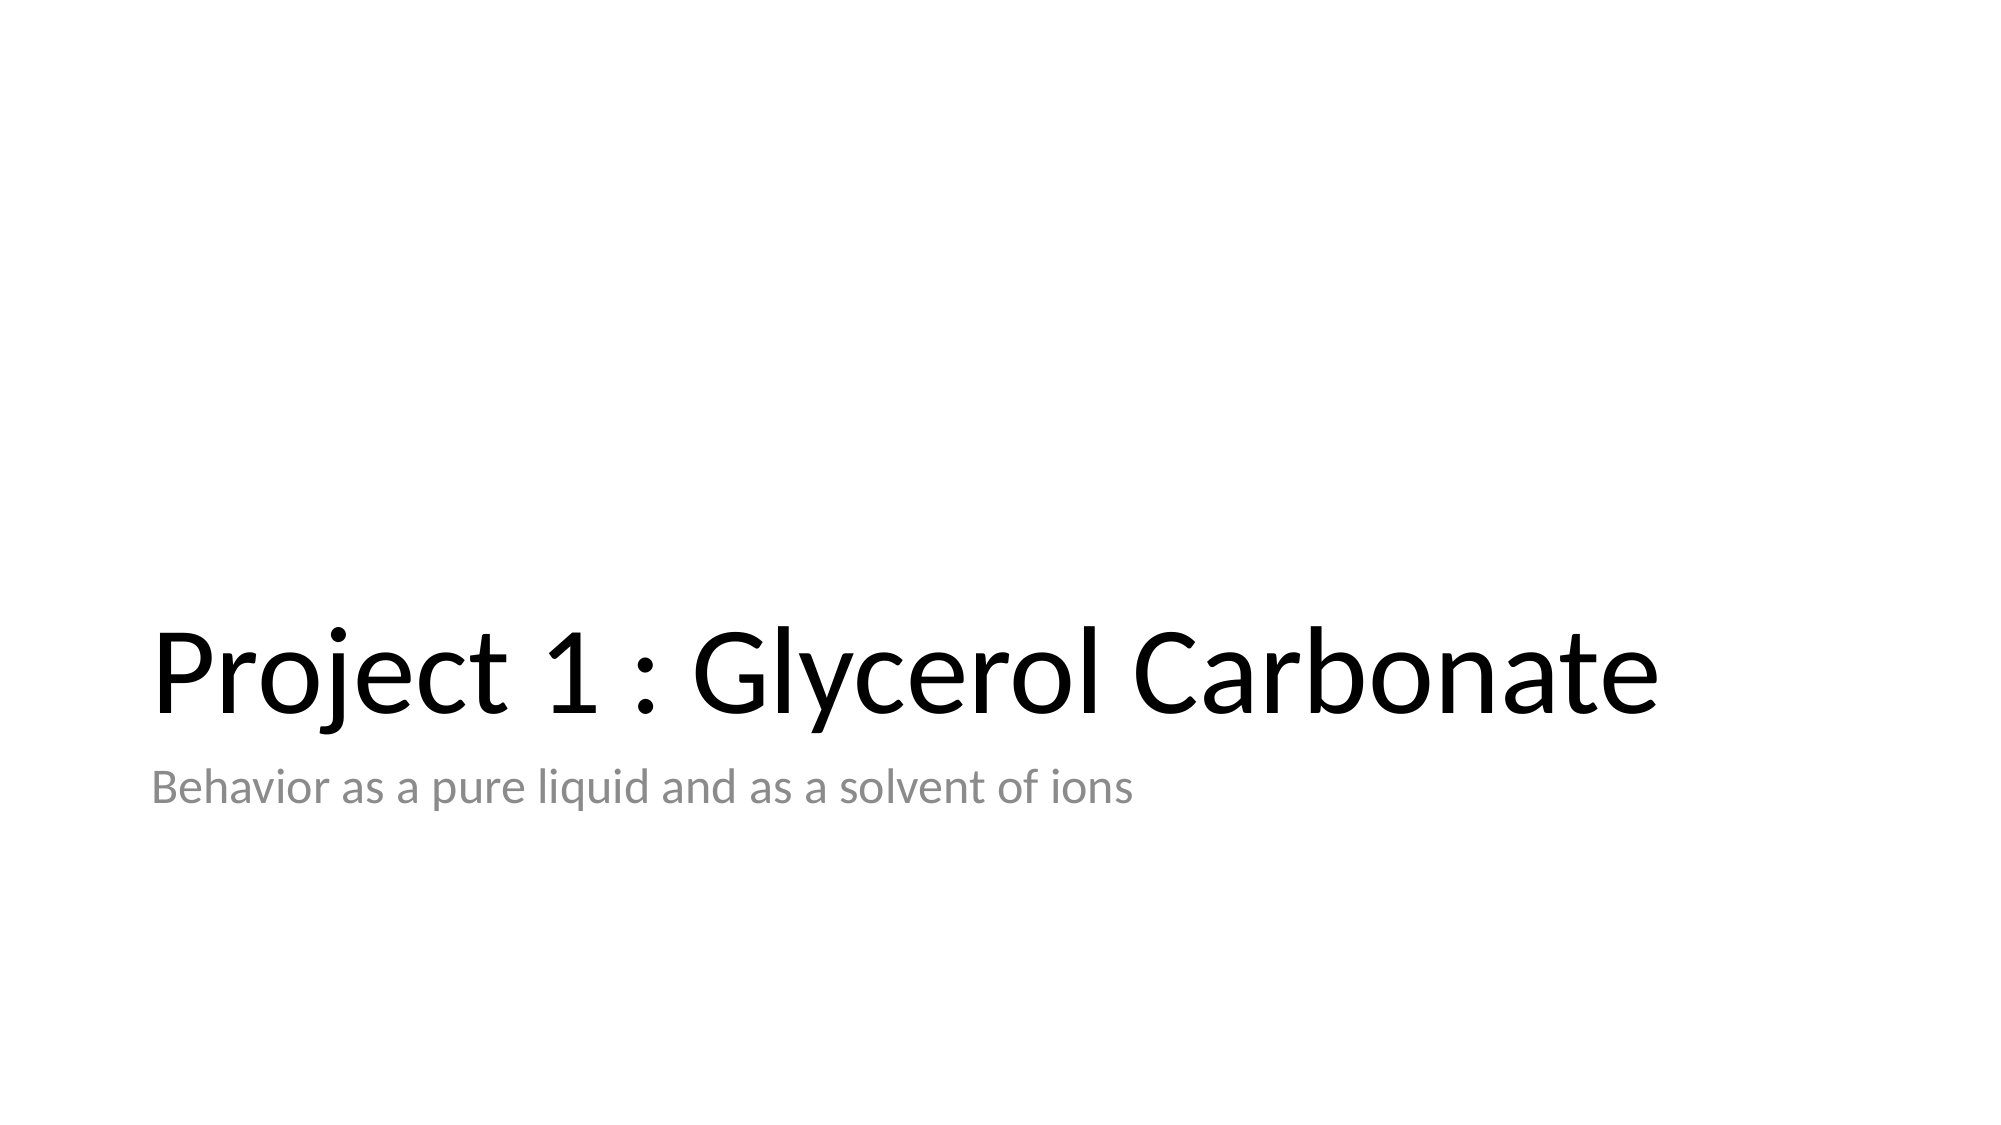

# Project 1 : Glycerol Carbonate
Behavior as a pure liquid and as a solvent of ions